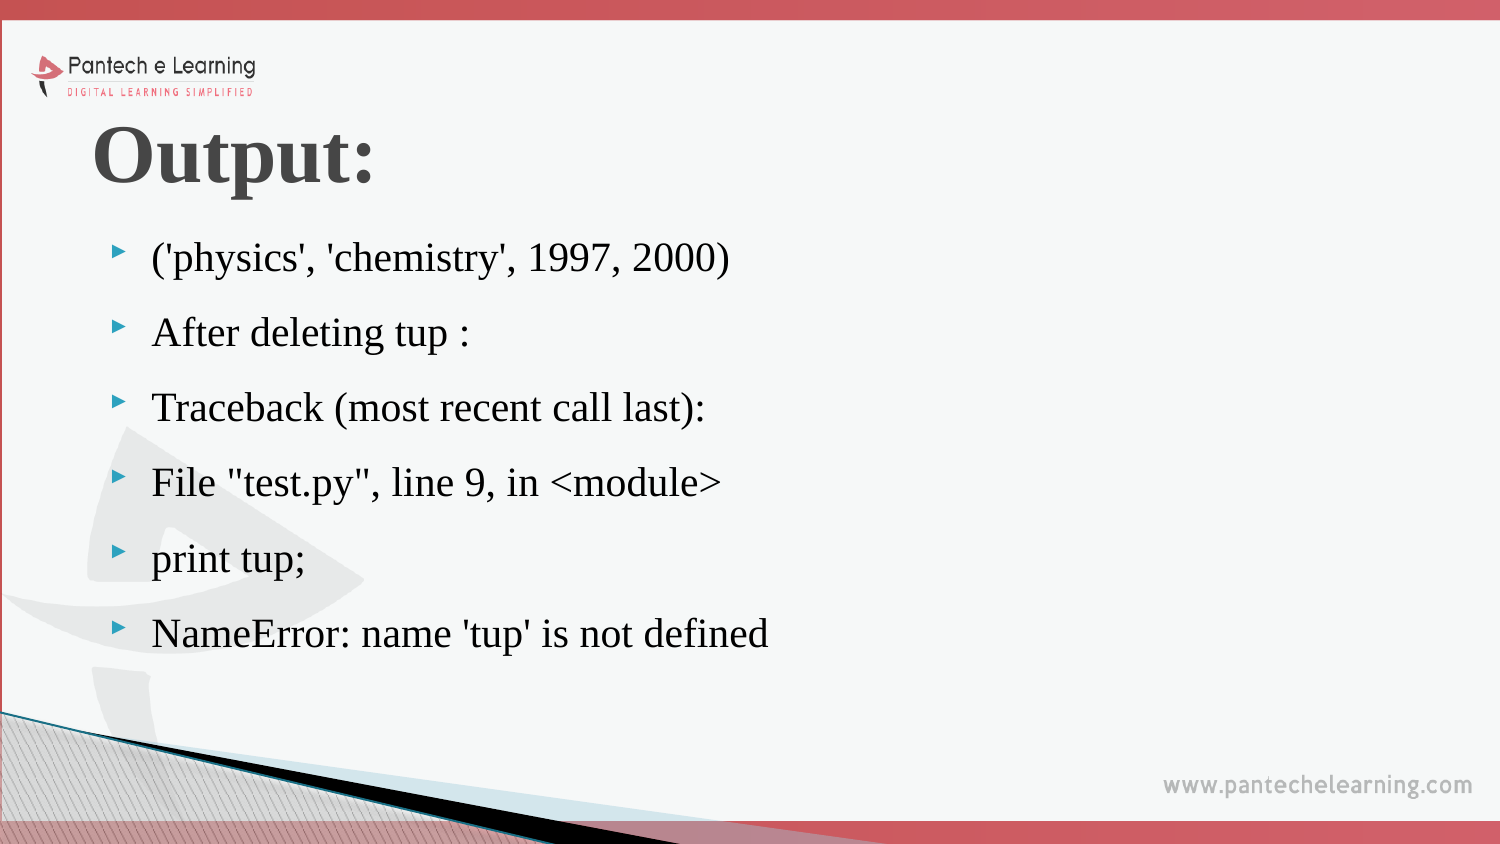

# Output:
('physics', 'chemistry', 1997, 2000)
After deleting tup :
Traceback (most recent call last):
File "test.py", line 9, in <module>
print tup;
NameError: name 'tup' is not defined